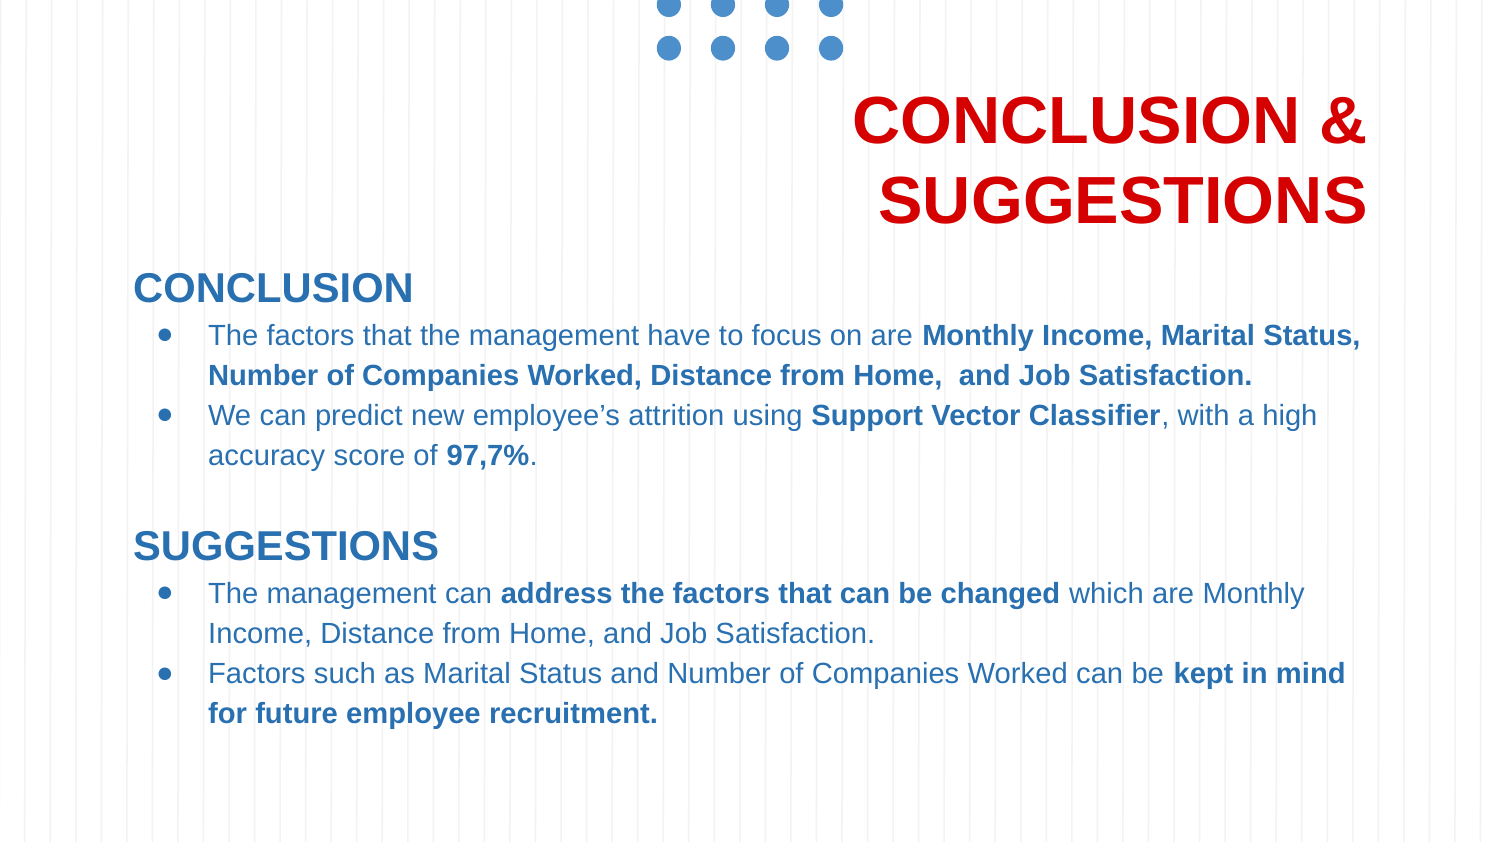

# CONCLUSION & SUGGESTIONS
CONCLUSION
The factors that the management have to focus on are Monthly Income, Marital Status, Number of Companies Worked, Distance from Home,  and Job Satisfaction.
We can predict new employee’s attrition using Support Vector Classifier, with a high accuracy score of 97,7%.

SUGGESTIONS
The management can address the factors that can be changed which are Monthly Income, Distance from Home, and Job Satisfaction.
Factors such as Marital Status and Number of Companies Worked can be kept in mind for future employee recruitment.